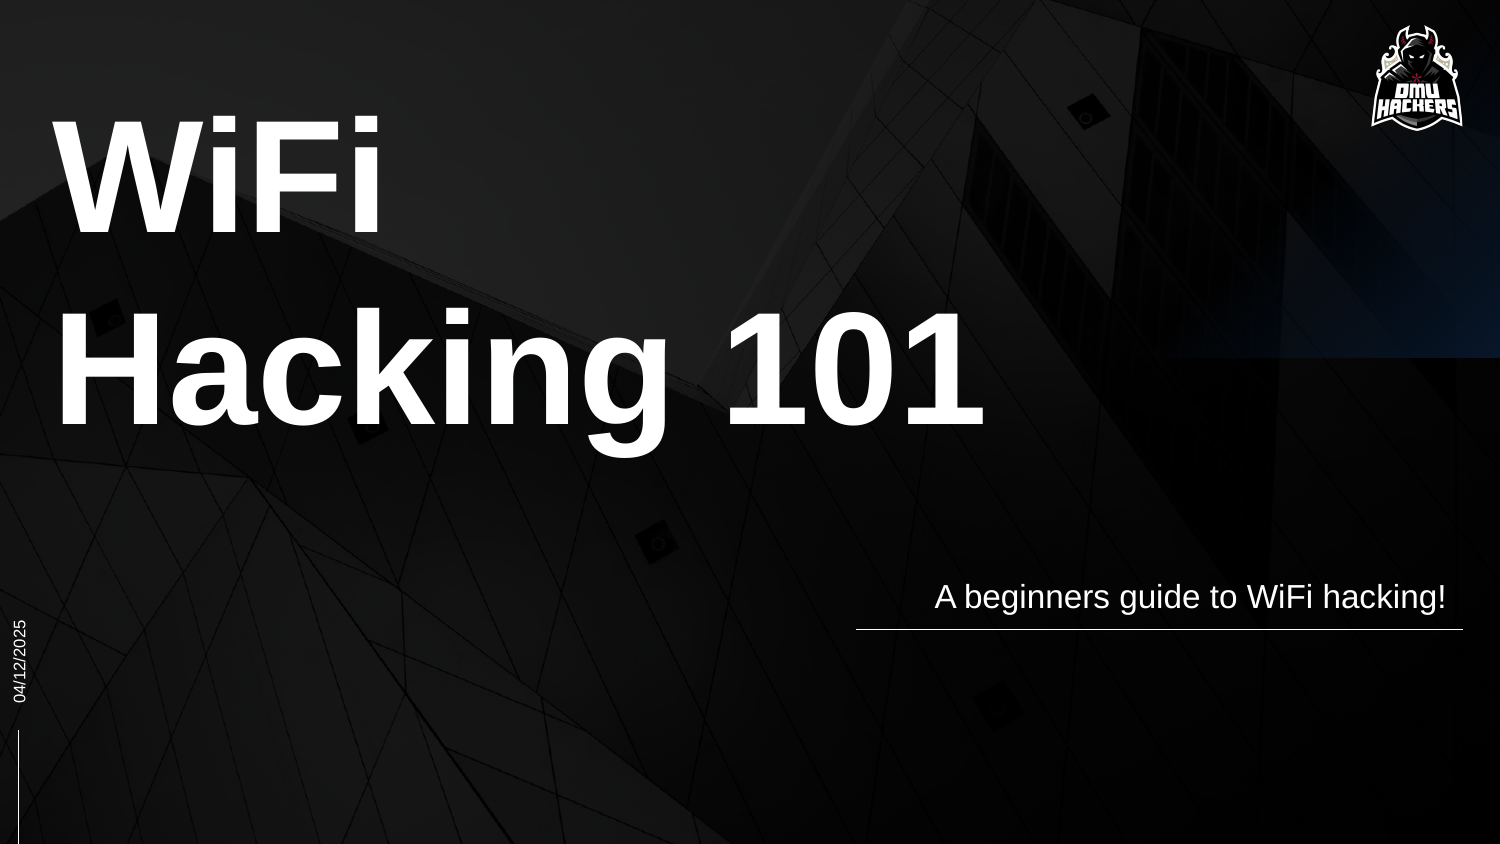

WiFi
Hacking 101
A beginners guide to WiFi hacking!
04/12/2025